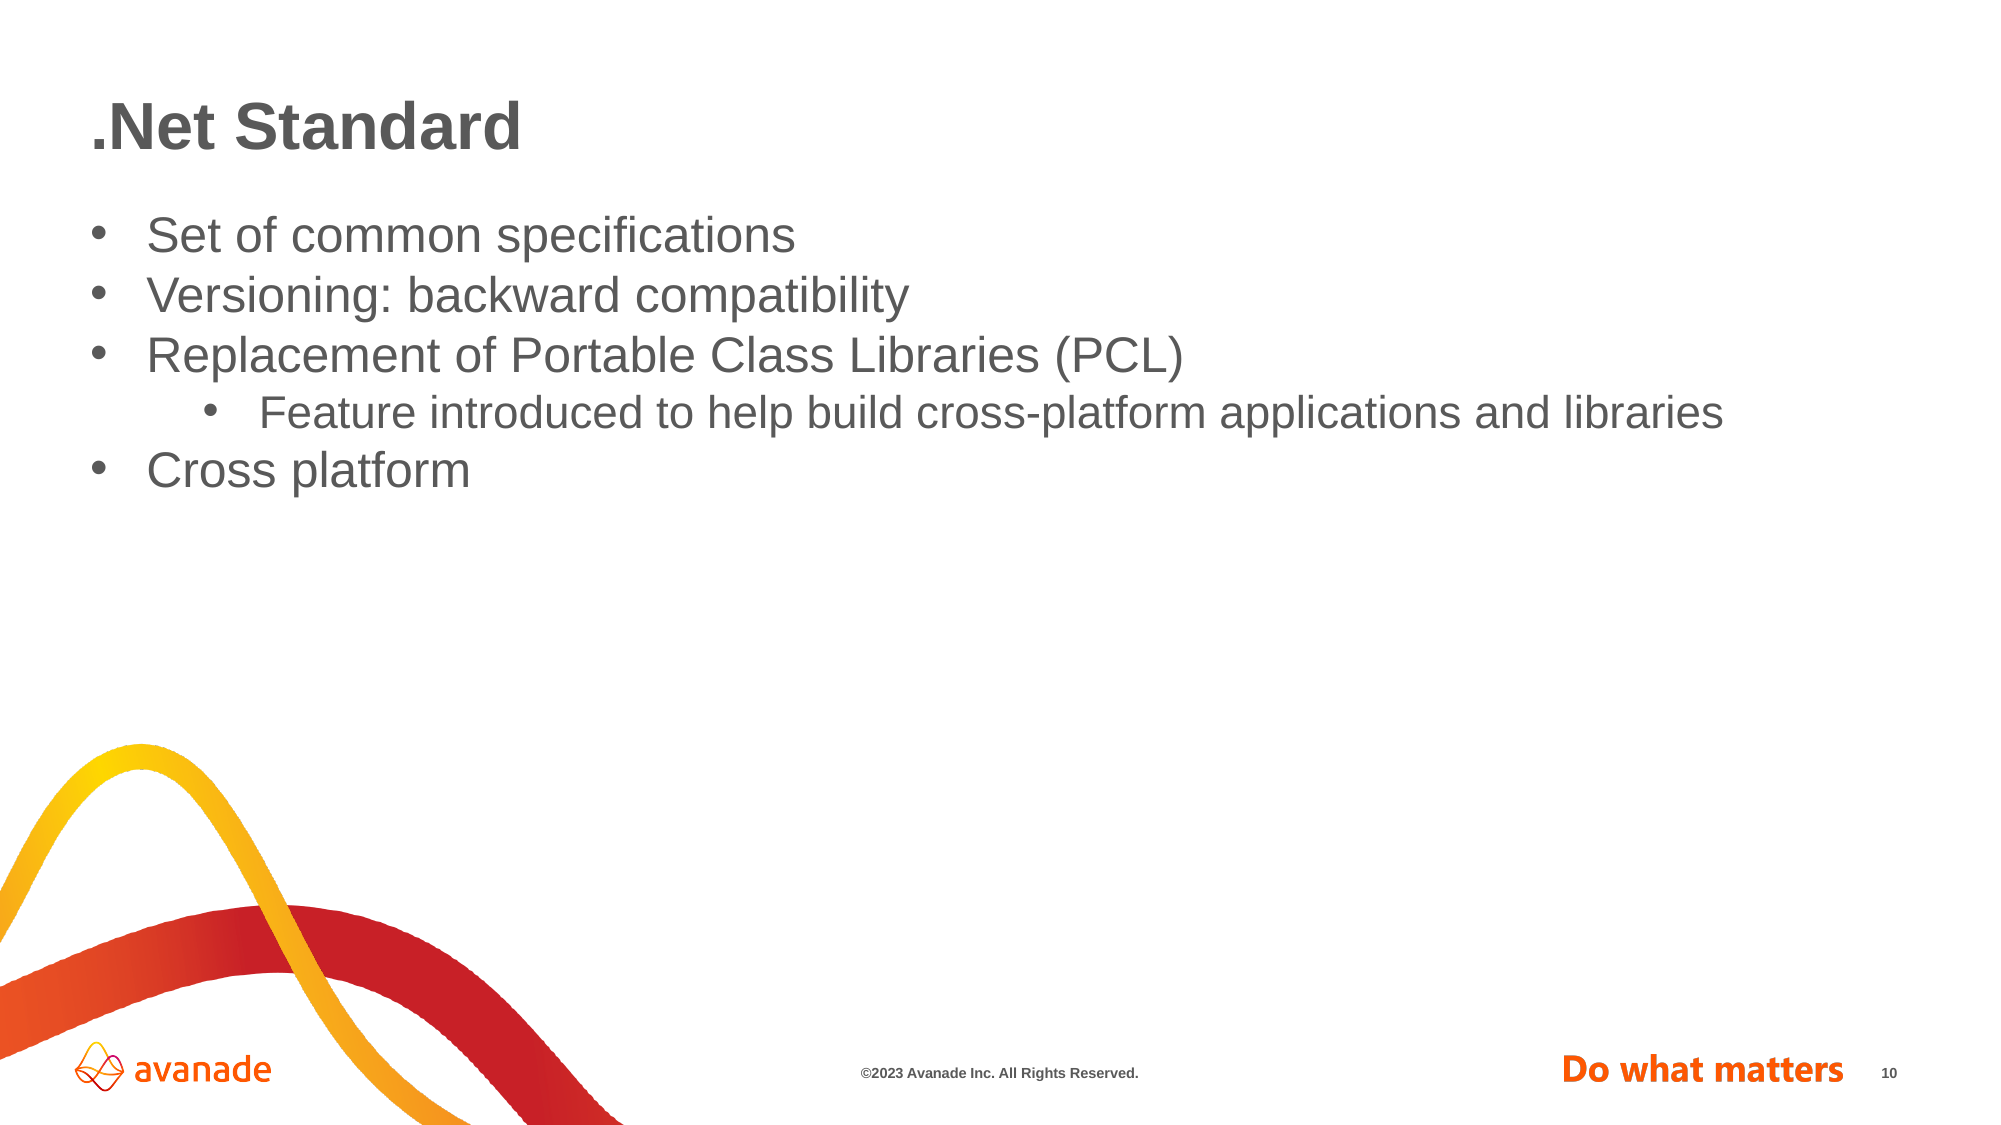

# .Net Standard
Set of common specifications
Versioning: backward compatibility
Replacement of Portable Class Libraries (PCL)
Feature introduced to help build cross-platform applications and libraries
Cross platform
10